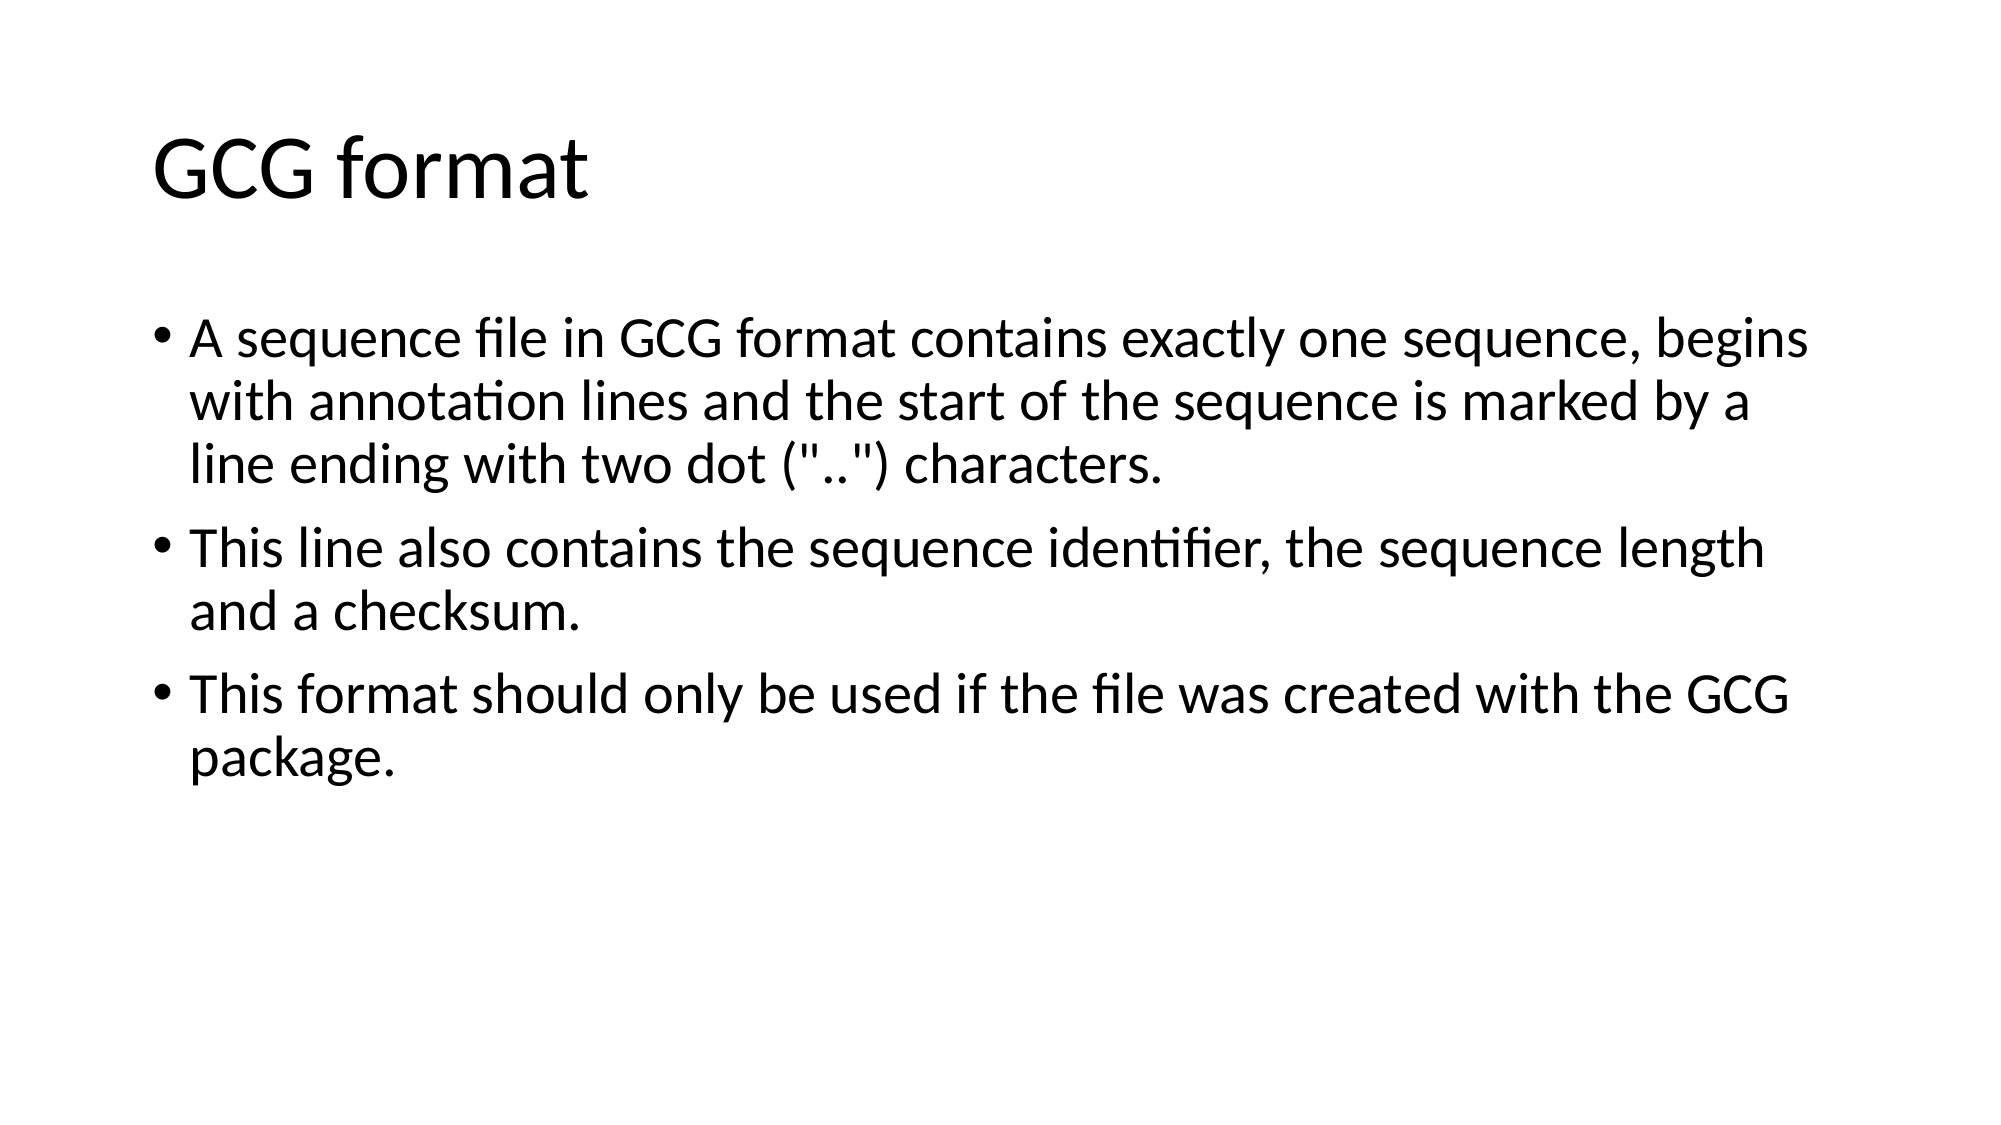

# GCG format
A sequence file in GCG format contains exactly one sequence, begins with annotation lines and the start of the sequence is marked by a line ending with two dot ("..") characters.
This line also contains the sequence identifier, the sequence length and a checksum.
This format should only be used if the file was created with the GCG package.